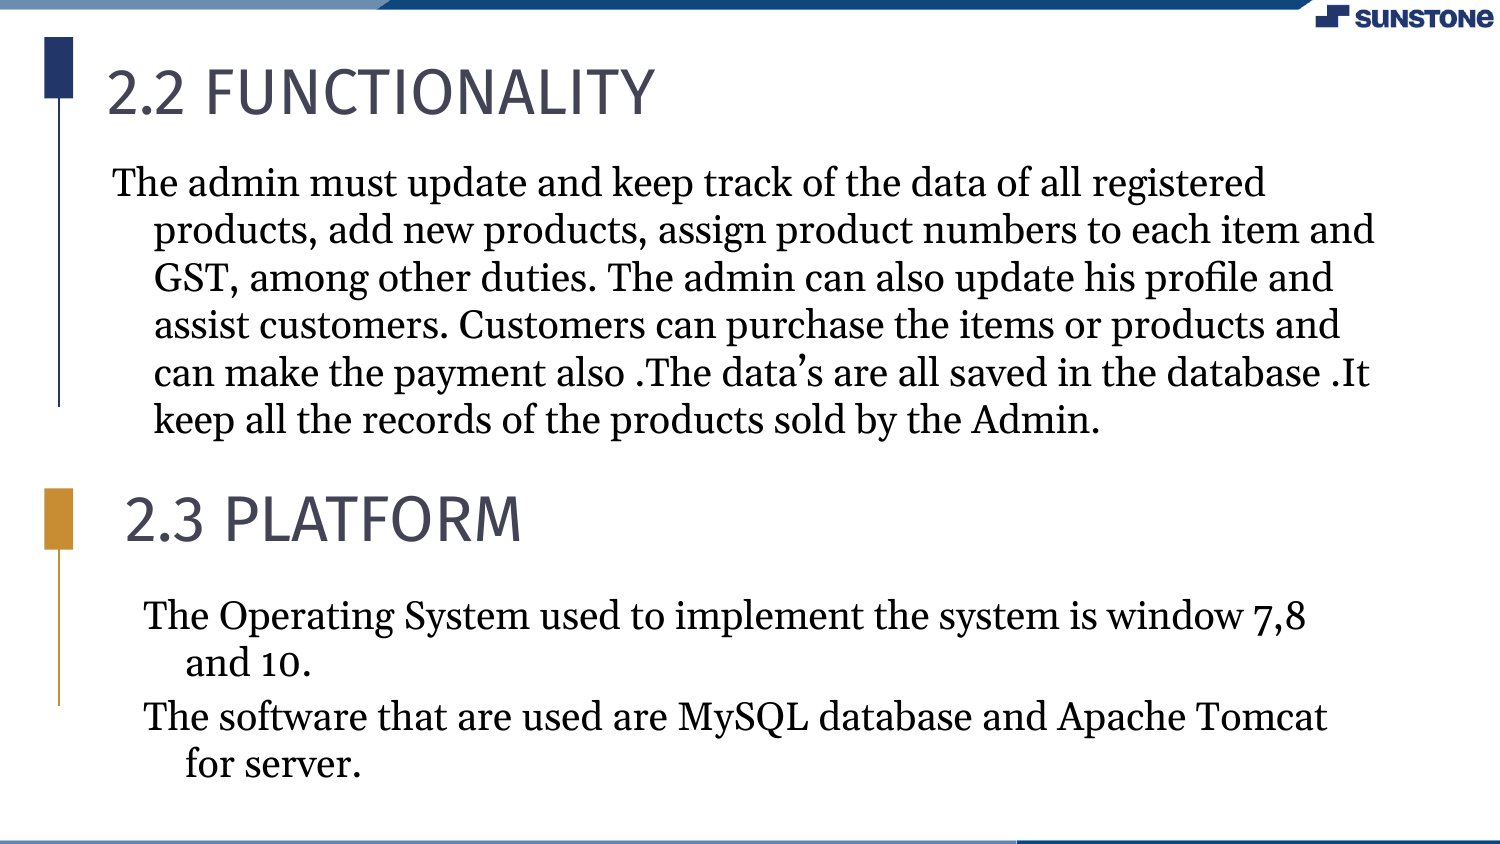

2.2 FUNCTIONALITY
The admin must update and keep track of the data of all registered products, add new products, assign product numbers to each item and GST, among other duties. The admin can also update his profile and assist customers. Customers can purchase the items or products and can make the payment also .The data’s are all saved in the database .It keep all the records of the products sold by the Admin.

2.3 PLATFORM
The Operating System used to implement the system is window 7,8 and 10.
The software that are used are MySQL database and Apache Tomcat for server.